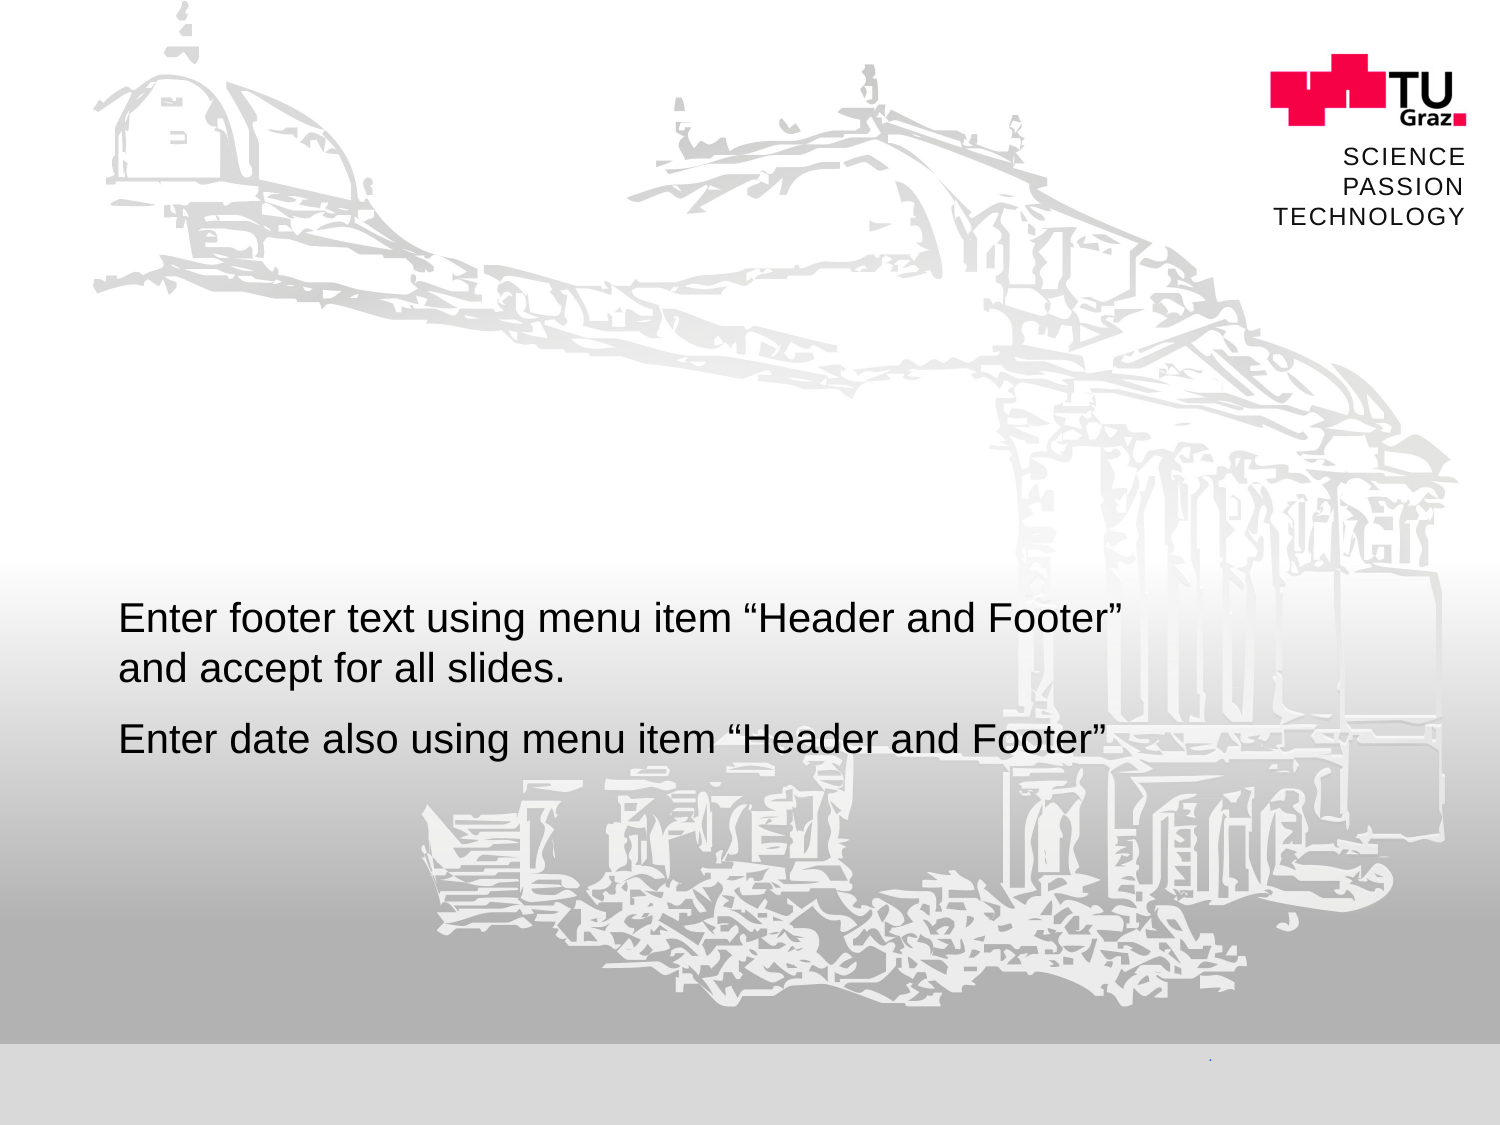

#
Enter footer text using menu item “Header and Footer”
and accept for all slides.
Enter date also using menu item “Header and Footer”